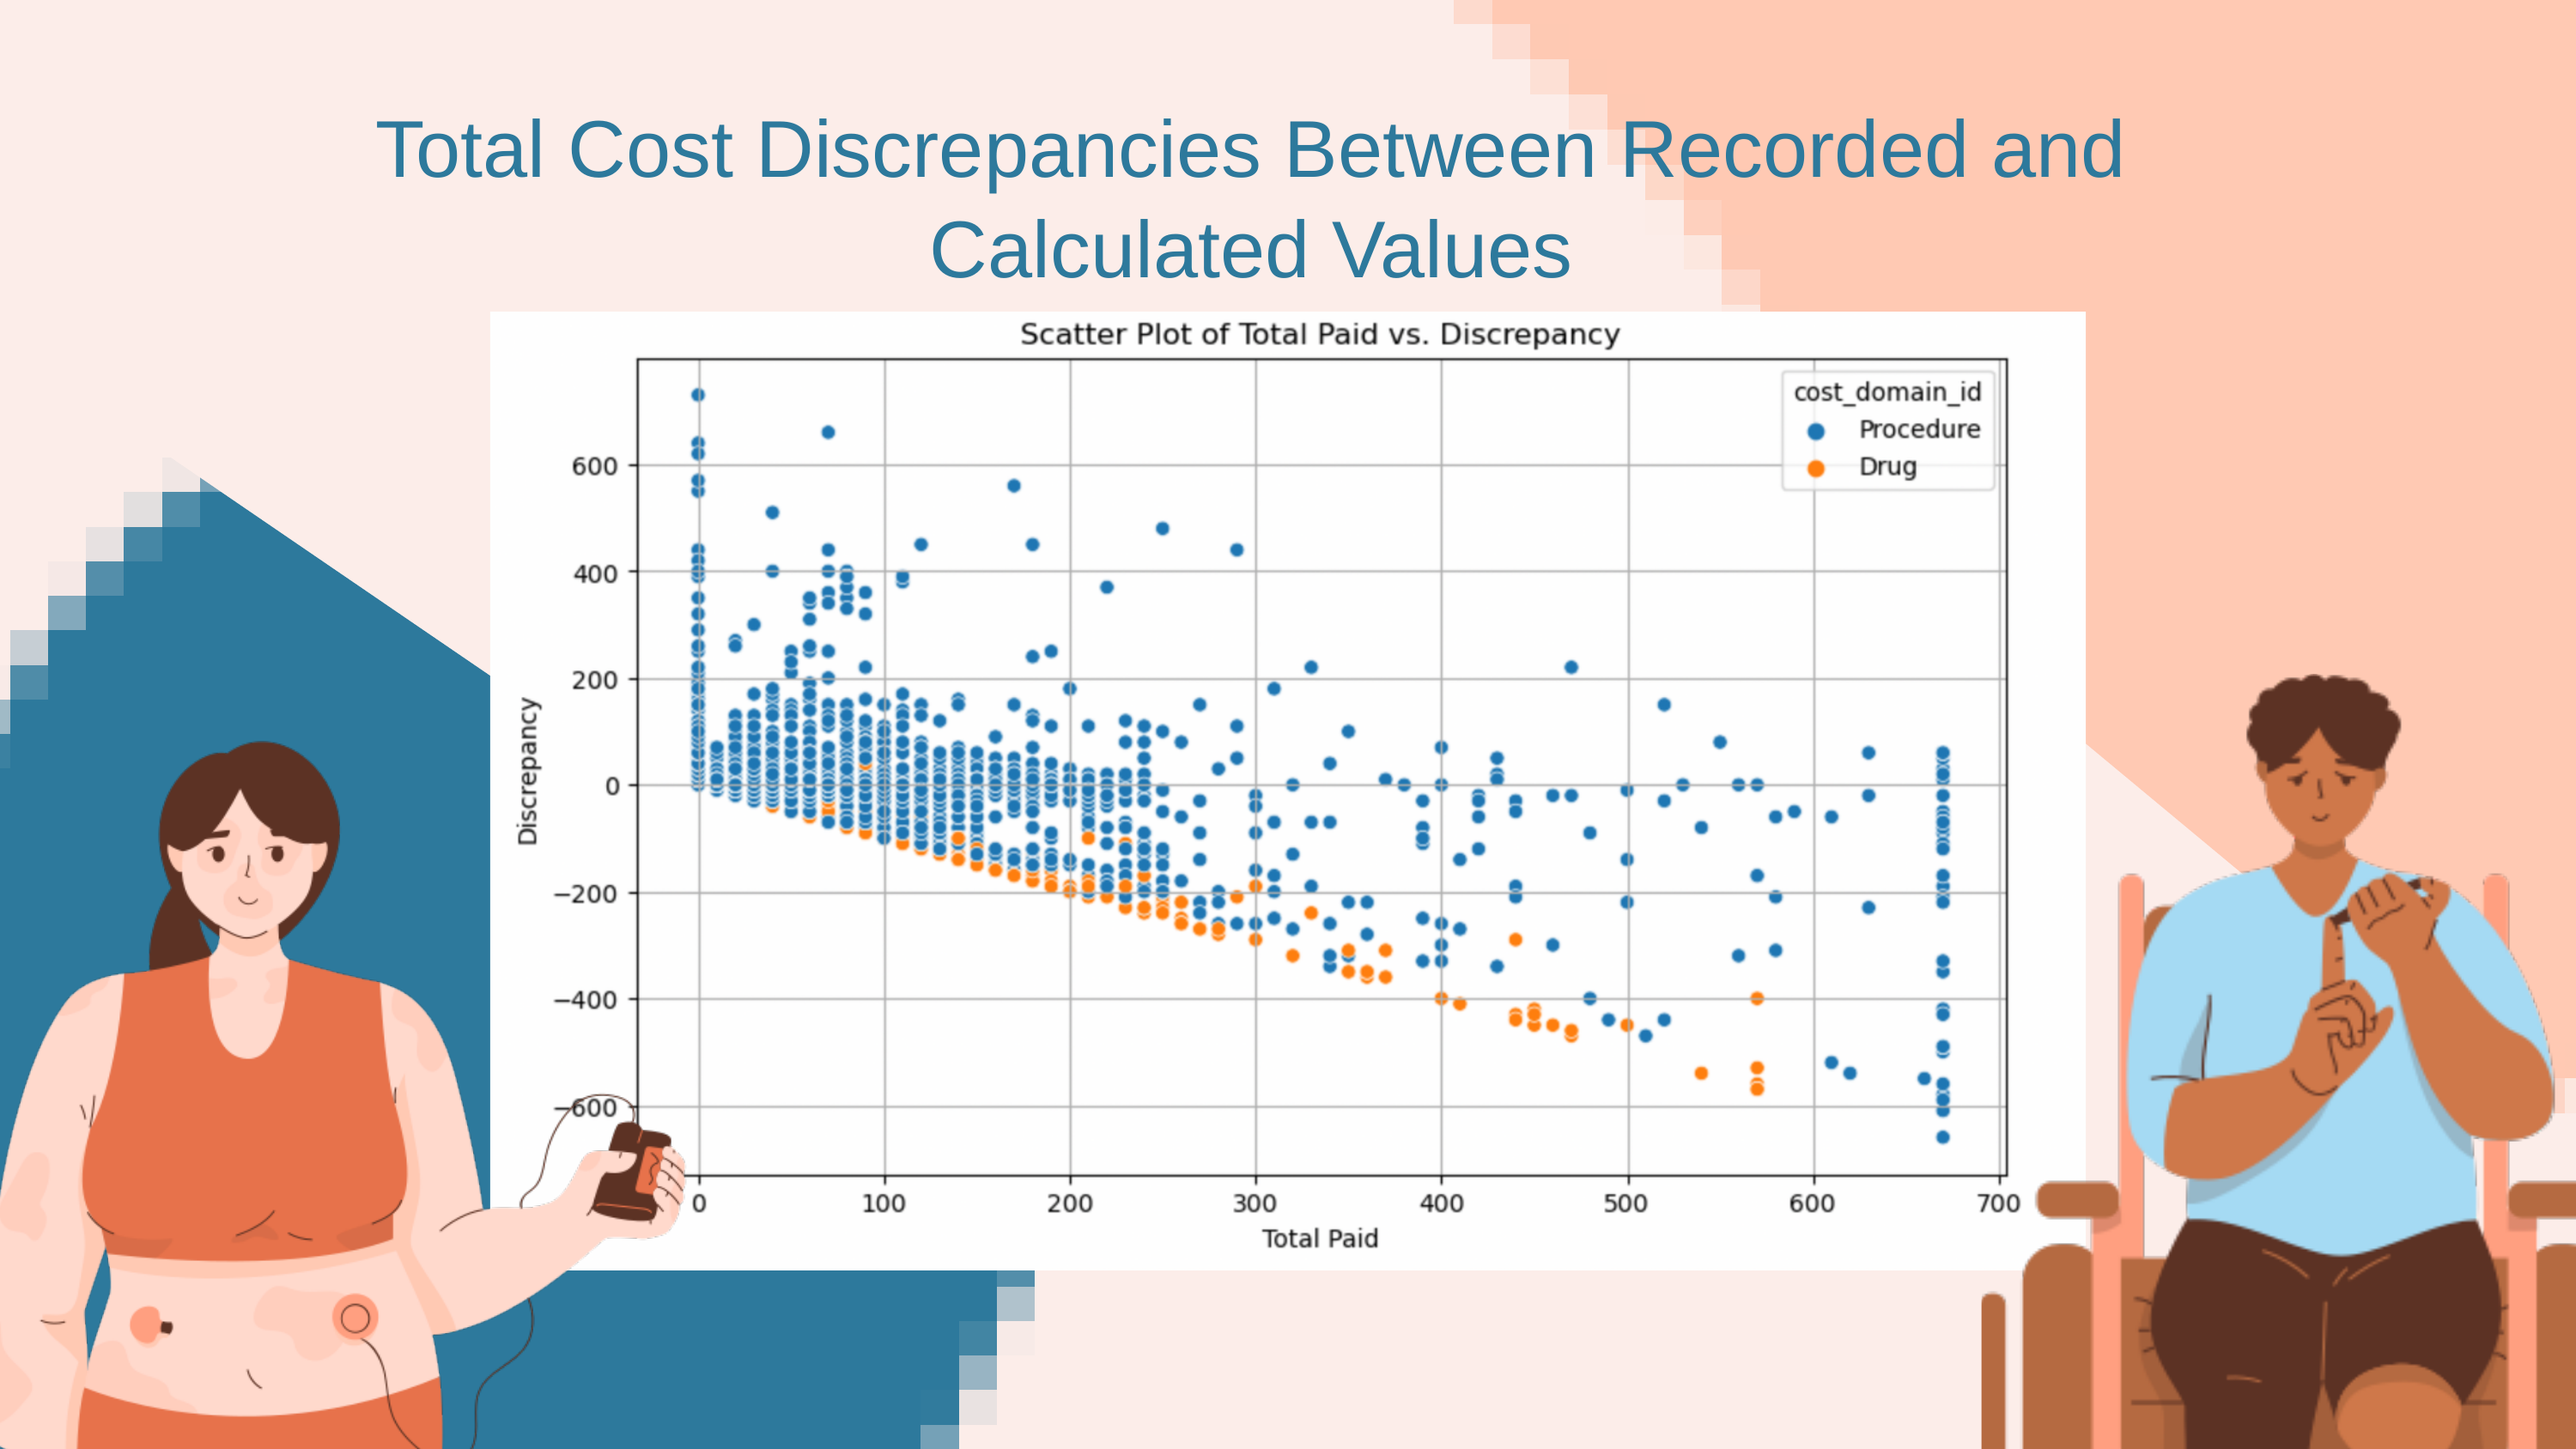

Total Cost Discrepancies Between Recorded and Calculated Values